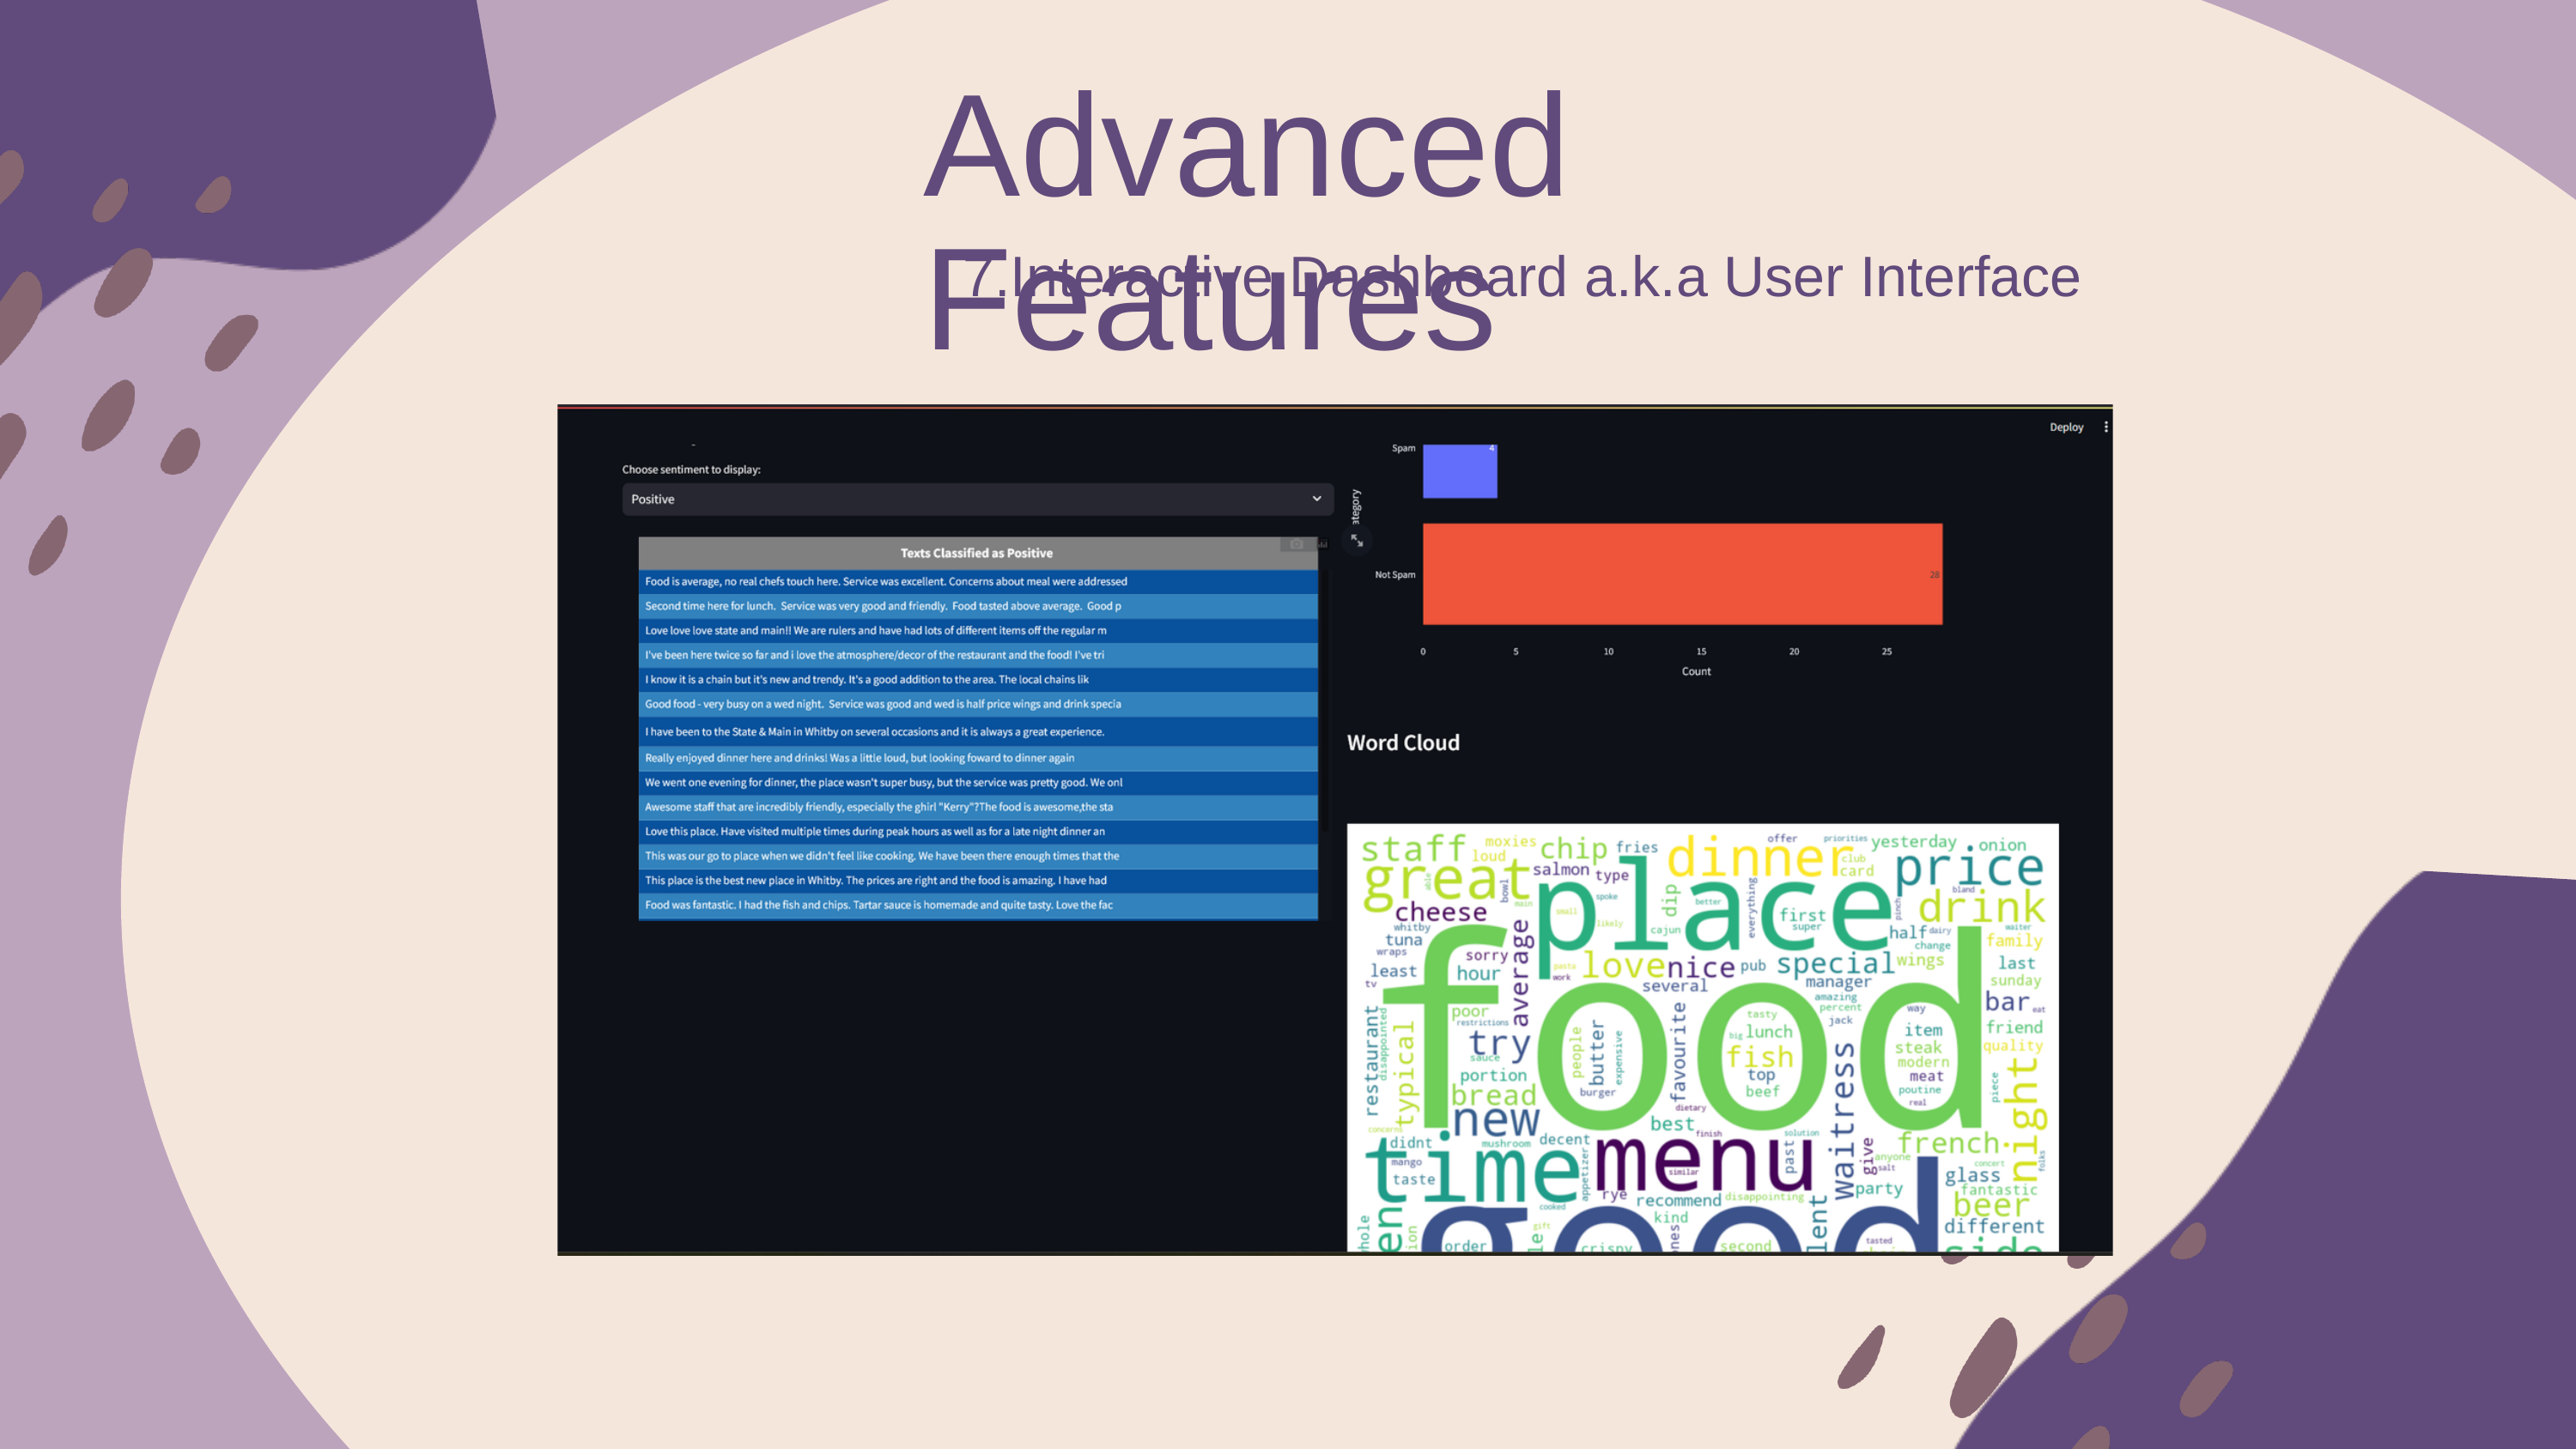

Advanced Features

7.Interactive Dashboard a.k.a User Interface